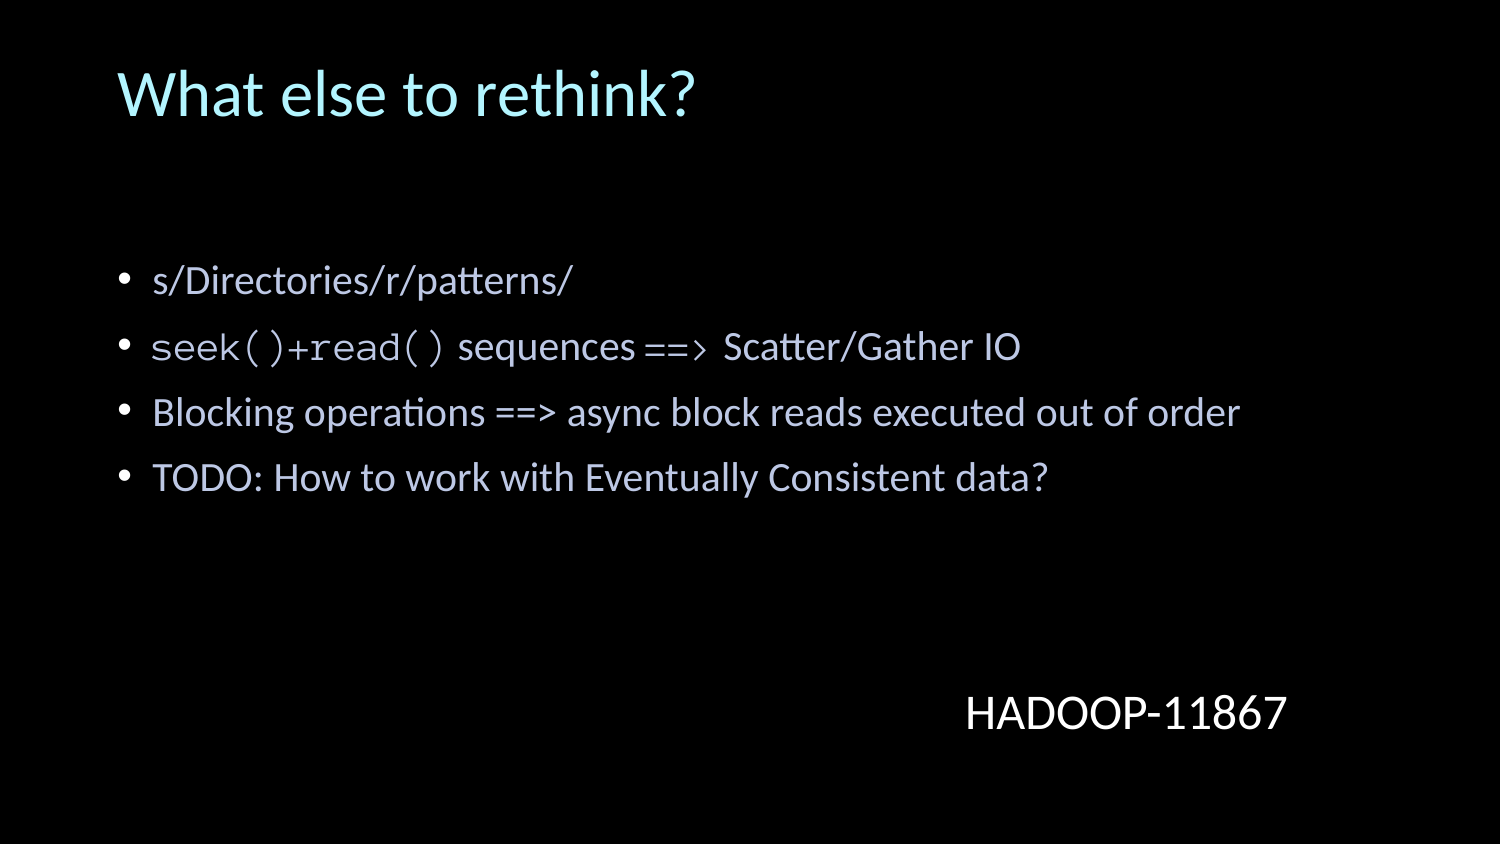

# What else to rethink?
s/Directories/r/patterns/
seek()+read() sequences ==> Scatter/Gather IO
Blocking operations ==> async block reads executed out of order
TODO: How to work with Eventually Consistent data?
HADOOP-11867